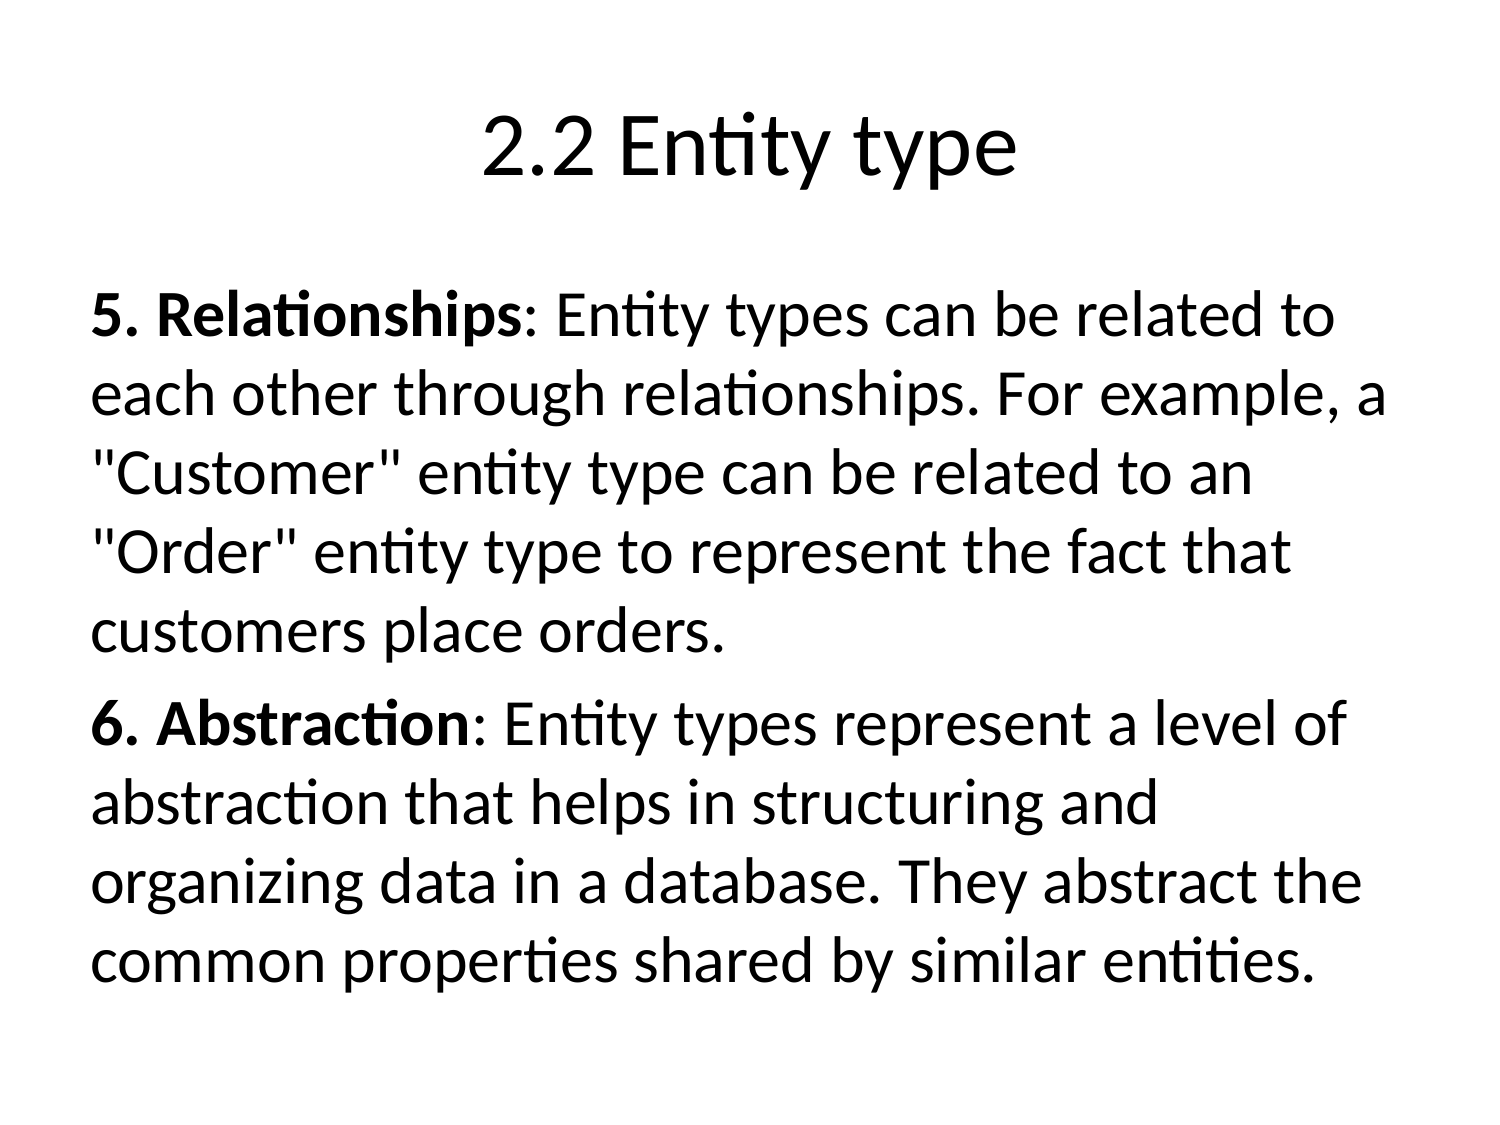

# 2.2 Entity type
5. Relationships: Entity types can be related to each other through relationships. For example, a "Customer" entity type can be related to an "Order" entity type to represent the fact that customers place orders.
6. Abstraction: Entity types represent a level of abstraction that helps in structuring and organizing data in a database. They abstract the common properties shared by similar entities.